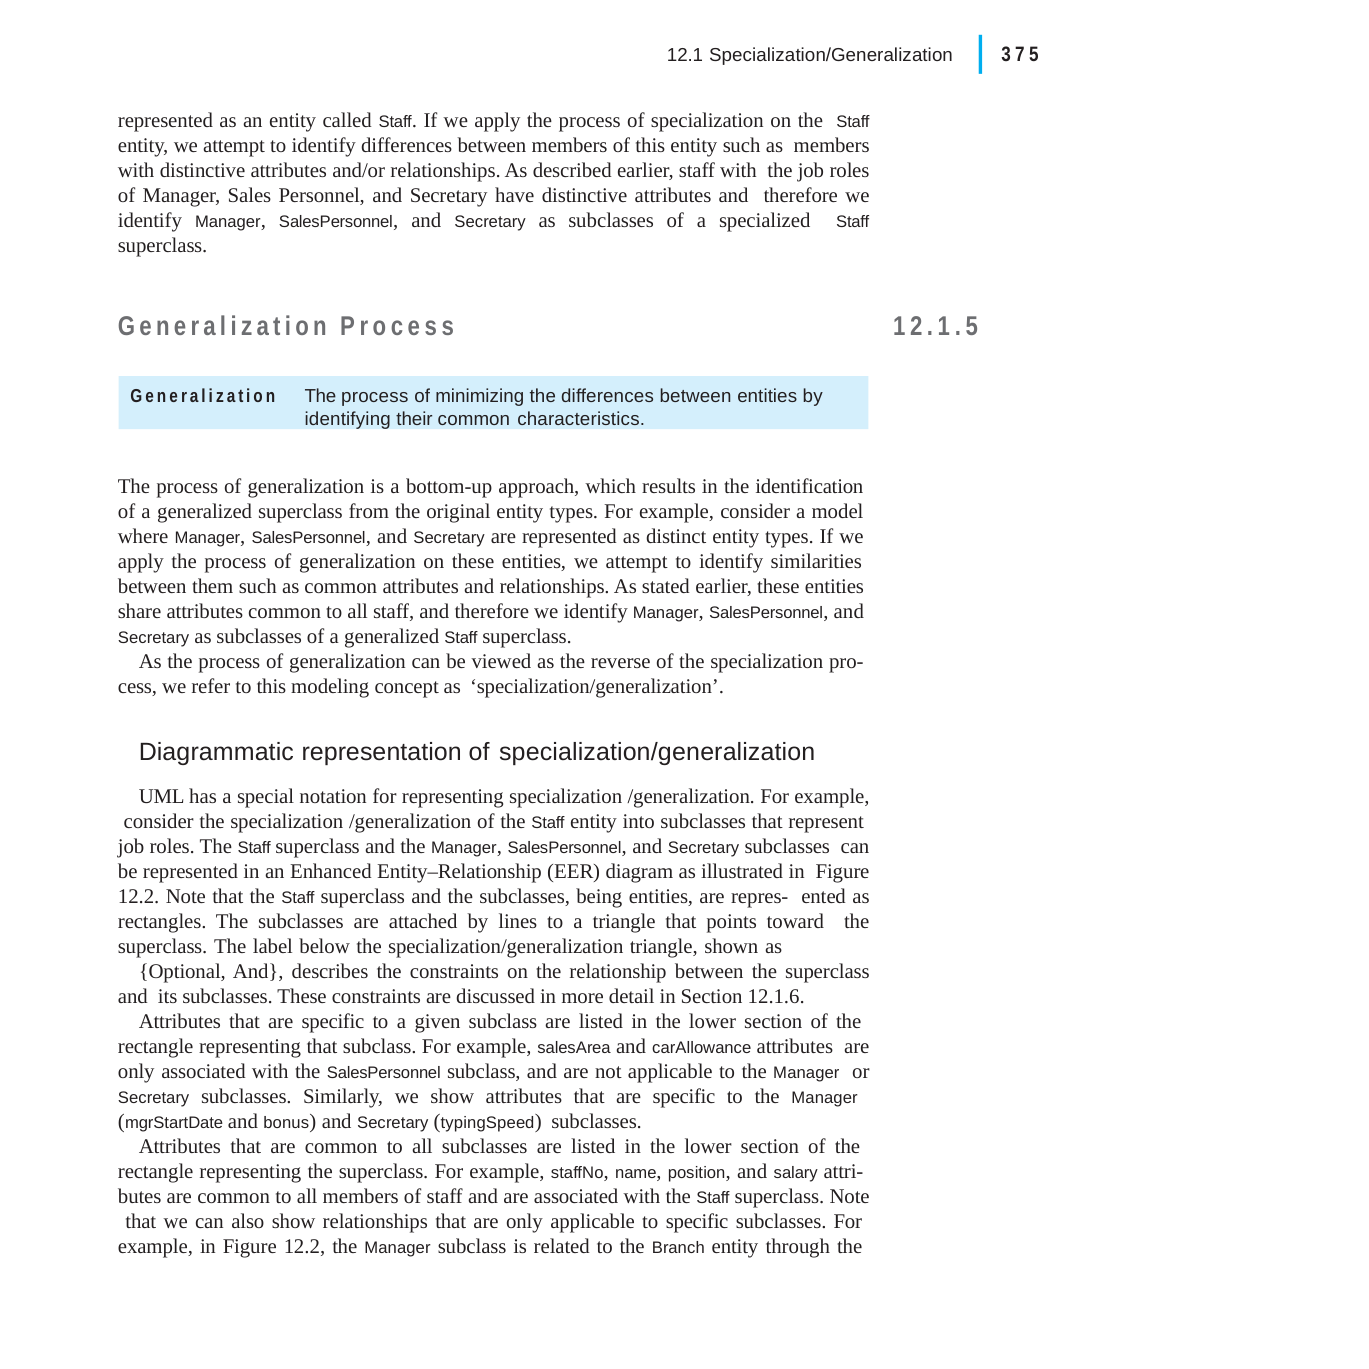

|
375
12.1 Specialization/Generalization
represented as an entity called Staff. If we apply the process of specialization on the  Staff entity, we attempt to identify differences between members of this entity such as  members with distinctive attributes and/or relationships. As described earlier, staff with  the job roles of Manager, Sales Personnel, and Secretary have distinctive attributes and  therefore we identify Manager, SalesPersonnel, and Secretary as subclasses of a specialized  Staff superclass.
12.1.5
Generalization Process
Generalization	The process of minimizing the differences between entities by  identifying their common characteristics.
The process of generalization is a bottom-up approach, which results in the identification  of a generalized superclass from the original entity types. For example, consider a model  where Manager, SalesPersonnel, and Secretary are represented as distinct entity types. If we  apply the process of generalization on these entities, we attempt to identify similarities  between them such as common attributes and relationships. As stated earlier, these entities  share attributes common to all staff, and therefore we identify Manager, SalesPersonnel, and  Secretary as subclasses of a generalized Staff superclass.
As the process of generalization can be viewed as the reverse of the specialization pro-  cess, we refer to this modeling concept as ‘specialization/generalization’.

Diagrammatic representation of specialization/generalization
UML has a special notation for representing specialization /generalization. For example,  consider the specialization /generalization of the Staff entity into subclasses that represent  job roles. The Staff superclass and the Manager, SalesPersonnel, and Secretary subclasses  can be represented in an Enhanced Entity–Relationship (EER) diagram as illustrated in  Figure 12.2. Note that the Staff superclass and the subclasses, being entities, are repres-  ented as rectangles. The subclasses are attached by lines to a triangle that points toward  the superclass. The label below the specialization/generalization triangle, shown as
{Optional, And}, describes the constraints on the relationship between the superclass and  its subclasses. These constraints are discussed in more detail in Section 12.1.6.
Attributes that are specific to a given subclass are listed in the lower section of the  rectangle representing that subclass. For example, salesArea and carAllowance attributes  are only associated with the SalesPersonnel subclass, and are not applicable to the Manager  or Secretary subclasses. Similarly, we show attributes that are specific to the Manager  (mgrStartDate and bonus) and Secretary (typingSpeed) subclasses.
Attributes that are common to all subclasses are listed in the lower section of the  rectangle representing the superclass. For example, staffNo, name, position, and salary attri-  butes are common to all members of staff and are associated with the Staff superclass. Note  that we can also show relationships that are only applicable to specific subclasses. For  example, in Figure 12.2, the Manager subclass is related to the Branch entity through the